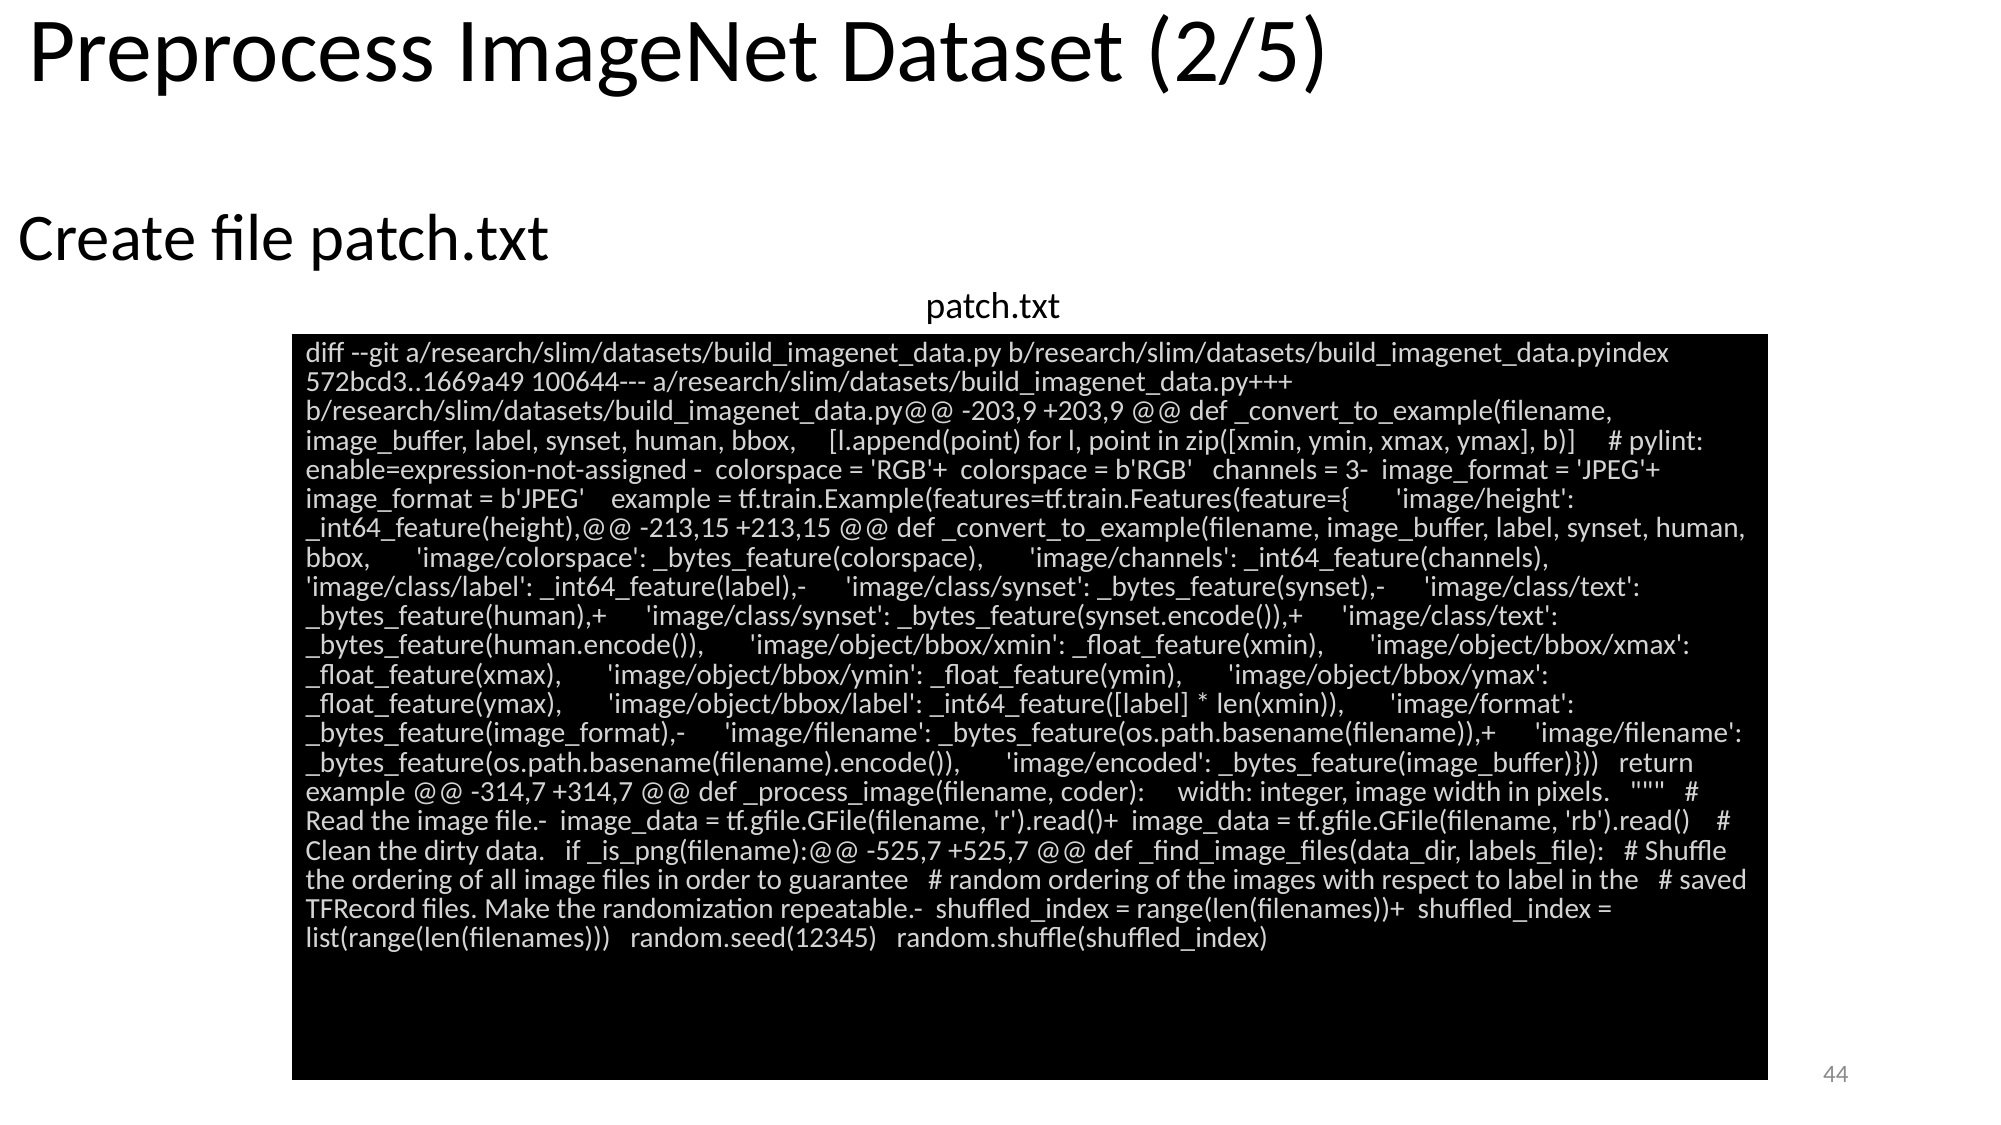

Preprocess ImageNet Dataset (2/5)
Create file patch.txt
patch.txt
| diff --git a/research/slim/datasets/build\_imagenet\_data.py b/research/slim/datasets/build\_imagenet\_data.pyindex 572bcd3..1669a49 100644--- a/research/slim/datasets/build\_imagenet\_data.py+++ b/research/slim/datasets/build\_imagenet\_data.py@@ -203,9 +203,9 @@ def \_convert\_to\_example(filename, image\_buffer, label, synset, human, bbox, [l.append(point) for l, point in zip([xmin, ymin, xmax, ymax], b)] # pylint: enable=expression-not-assigned - colorspace = 'RGB'+ colorspace = b'RGB' channels = 3- image\_format = 'JPEG'+ image\_format = b'JPEG' example = tf.train.Example(features=tf.train.Features(feature={ 'image/height': \_int64\_feature(height),@@ -213,15 +213,15 @@ def \_convert\_to\_example(filename, image\_buffer, label, synset, human, bbox, 'image/colorspace': \_bytes\_feature(colorspace), 'image/channels': \_int64\_feature(channels), 'image/class/label': \_int64\_feature(label),- 'image/class/synset': \_bytes\_feature(synset),- 'image/class/text': \_bytes\_feature(human),+ 'image/class/synset': \_bytes\_feature(synset.encode()),+ 'image/class/text': \_bytes\_feature(human.encode()), 'image/object/bbox/xmin': \_float\_feature(xmin), 'image/object/bbox/xmax': \_float\_feature(xmax), 'image/object/bbox/ymin': \_float\_feature(ymin), 'image/object/bbox/ymax': \_float\_feature(ymax), 'image/object/bbox/label': \_int64\_feature([label] \* len(xmin)), 'image/format': \_bytes\_feature(image\_format),- 'image/filename': \_bytes\_feature(os.path.basename(filename)),+ 'image/filename': \_bytes\_feature(os.path.basename(filename).encode()), 'image/encoded': \_bytes\_feature(image\_buffer)})) return example @@ -314,7 +314,7 @@ def \_process\_image(filename, coder): width: integer, image width in pixels. """ # Read the image file.- image\_data = tf.gfile.GFile(filename, 'r').read()+ image\_data = tf.gfile.GFile(filename, 'rb').read() # Clean the dirty data. if \_is\_png(filename):@@ -525,7 +525,7 @@ def \_find\_image\_files(data\_dir, labels\_file): # Shuffle the ordering of all image files in order to guarantee # random ordering of the images with respect to label in the # saved TFRecord files. Make the randomization repeatable.- shuffled\_index = range(len(filenames))+ shuffled\_index = list(range(len(filenames))) random.seed(12345) random.shuffle(shuffled\_index) |
| --- |
44